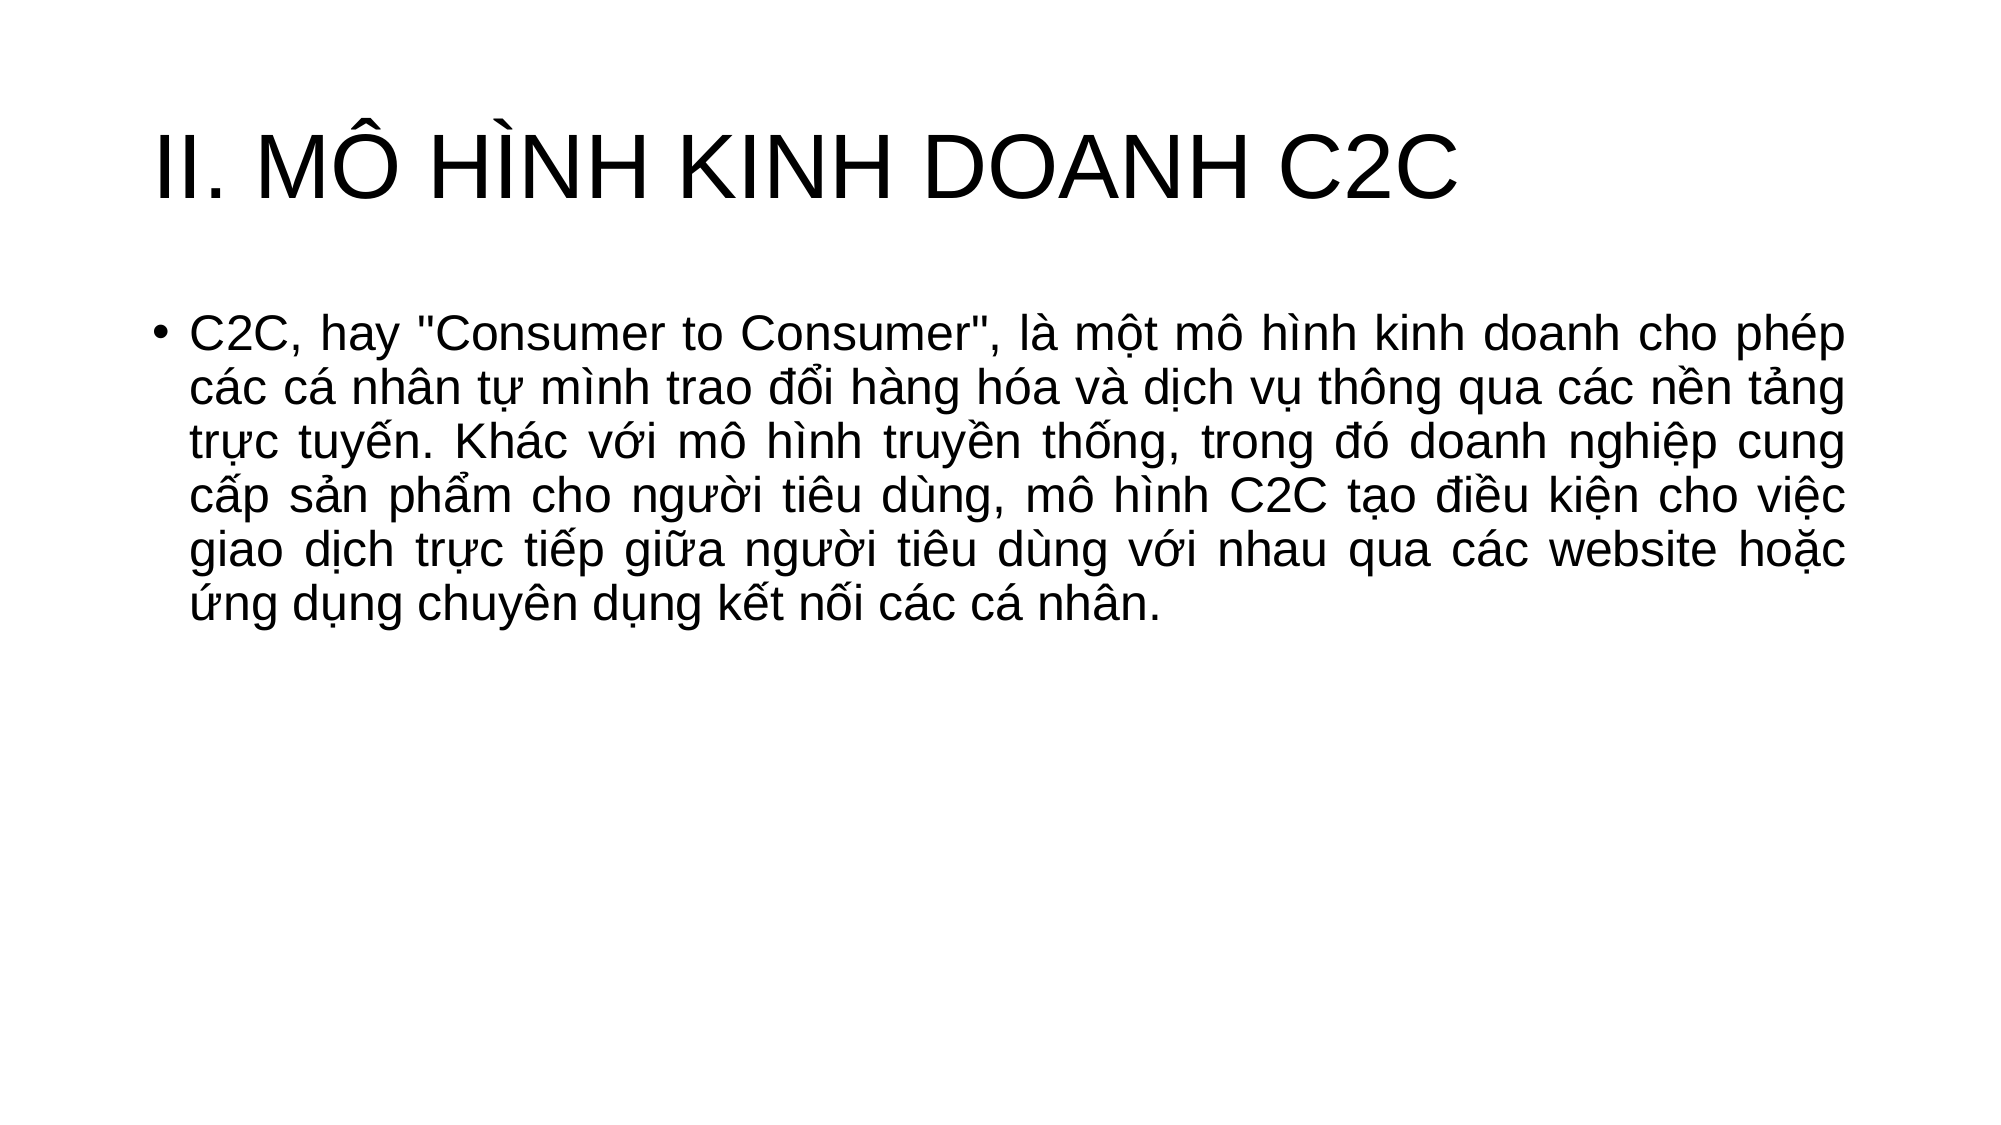

# II. MÔ HÌNH KINH DOANH C2C
C2C, hay "Consumer to Consumer", là một mô hình kinh doanh cho phép các cá nhân tự mình trao đổi hàng hóa và dịch vụ thông qua các nền tảng trực tuyến. Khác với mô hình truyền thống, trong đó doanh nghiệp cung cấp sản phẩm cho người tiêu dùng, mô hình C2C tạo điều kiện cho việc giao dịch trực tiếp giữa người tiêu dùng với nhau qua các website hoặc ứng dụng chuyên dụng kết nối các cá nhân.